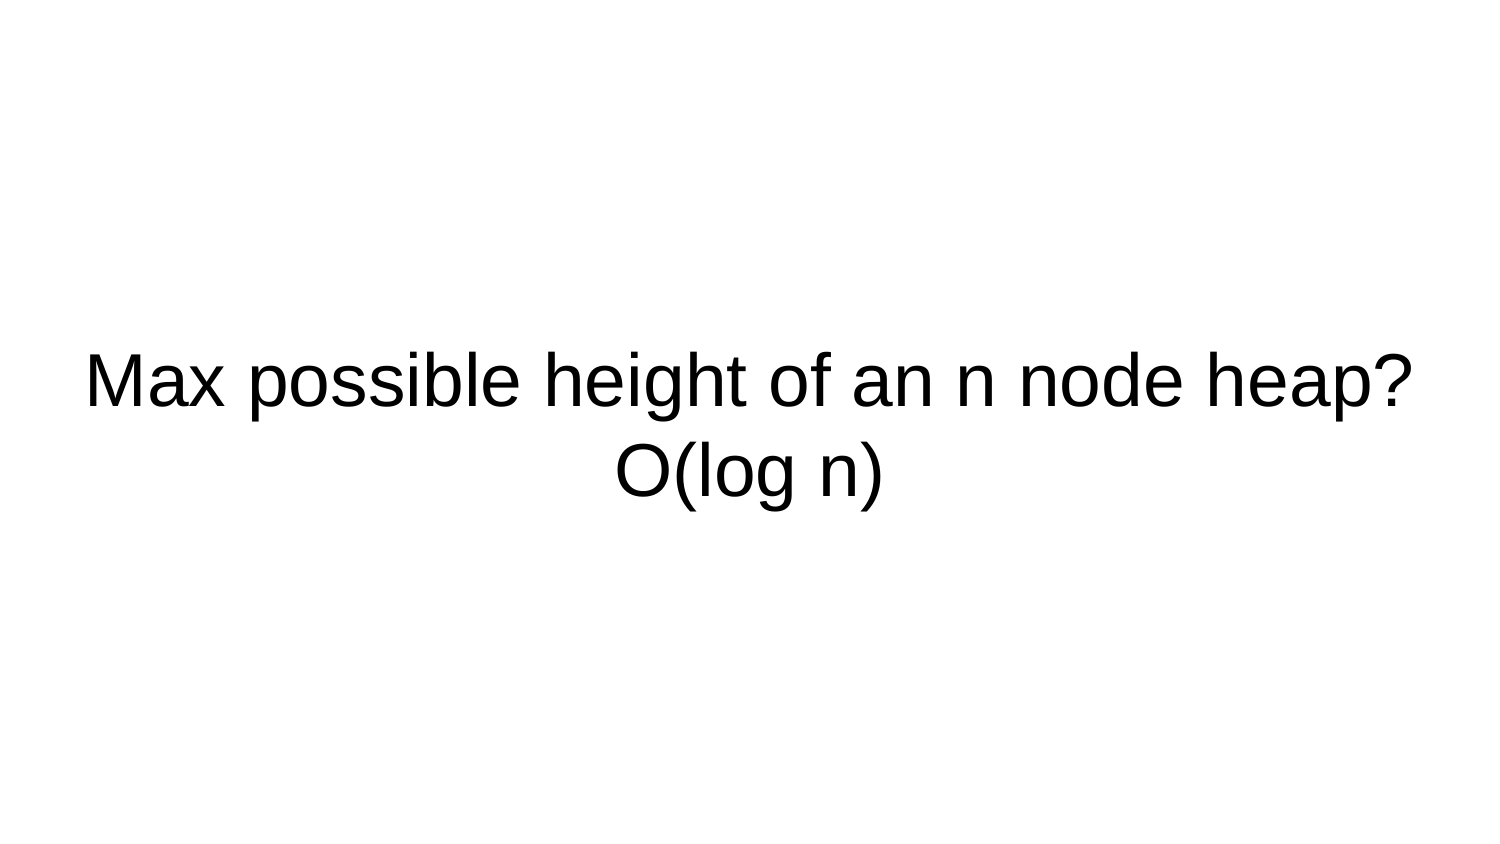

# Max possible height of an n node heap?
O(log n)